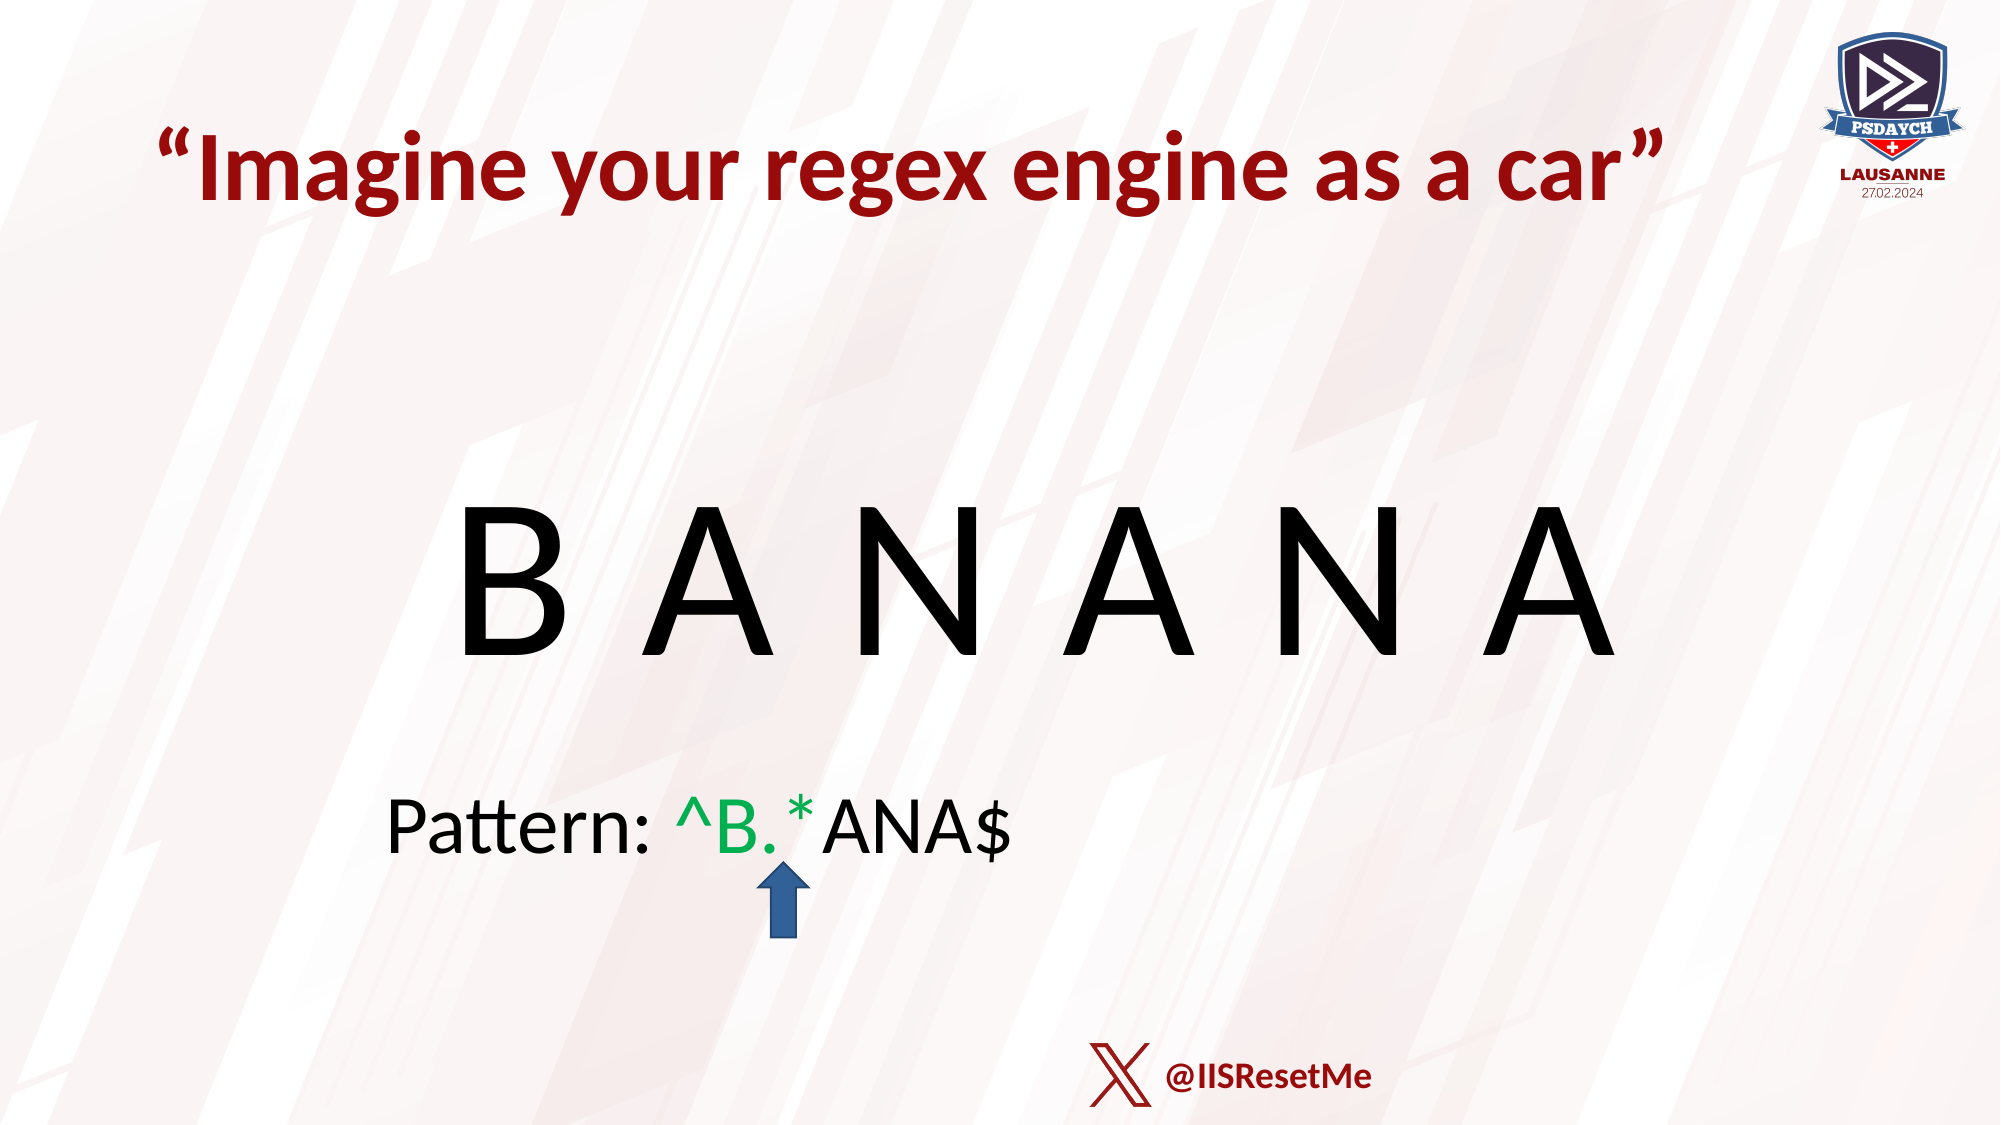

# “Imagine your regex engine as a car”
BANANA
Pattern: ^B.*ANA$